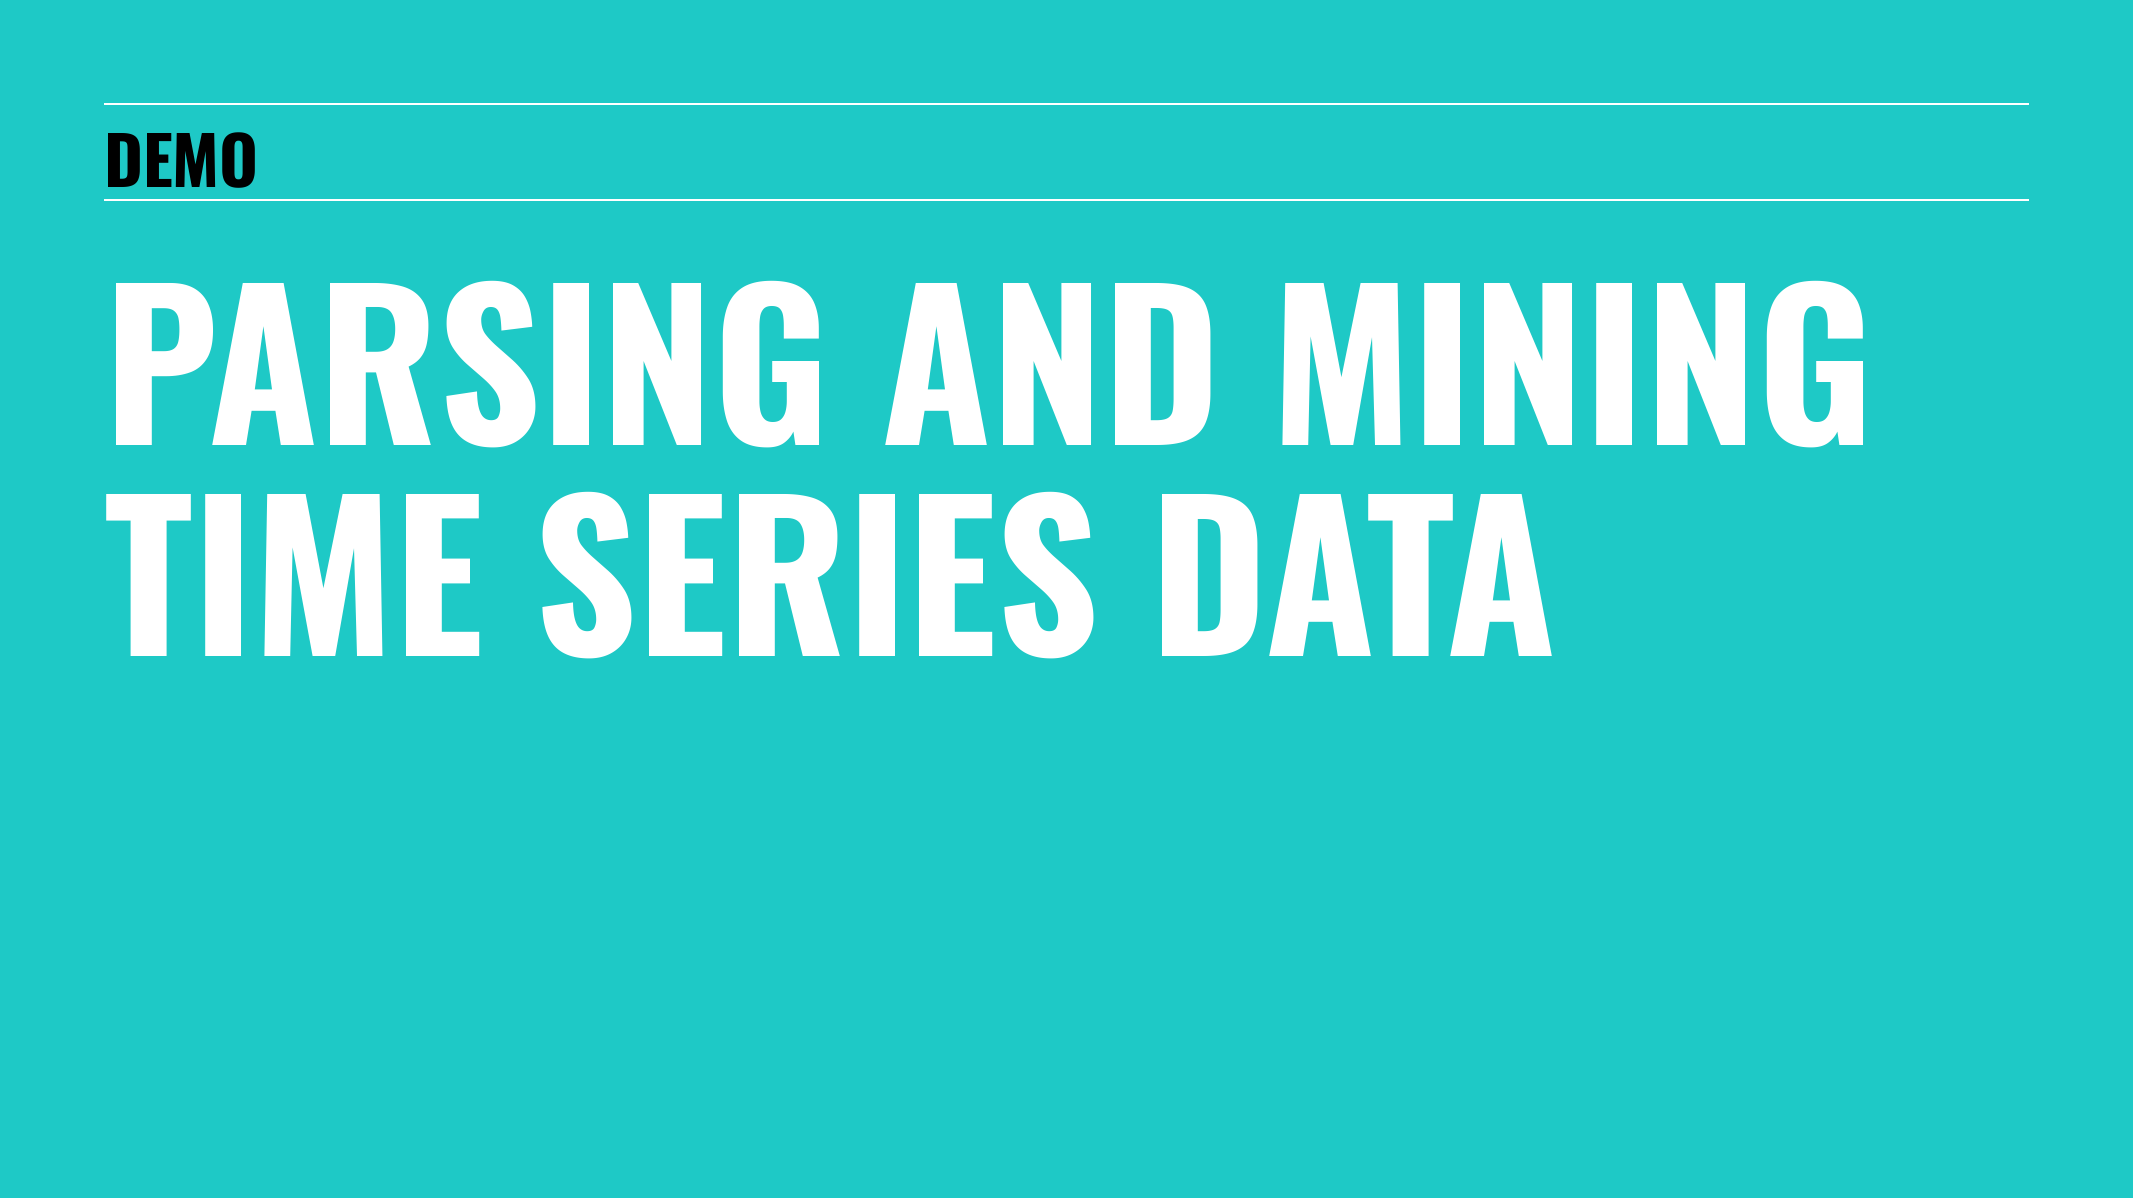

DEMO

PARSING AND MINING
TIME SERIES DATA